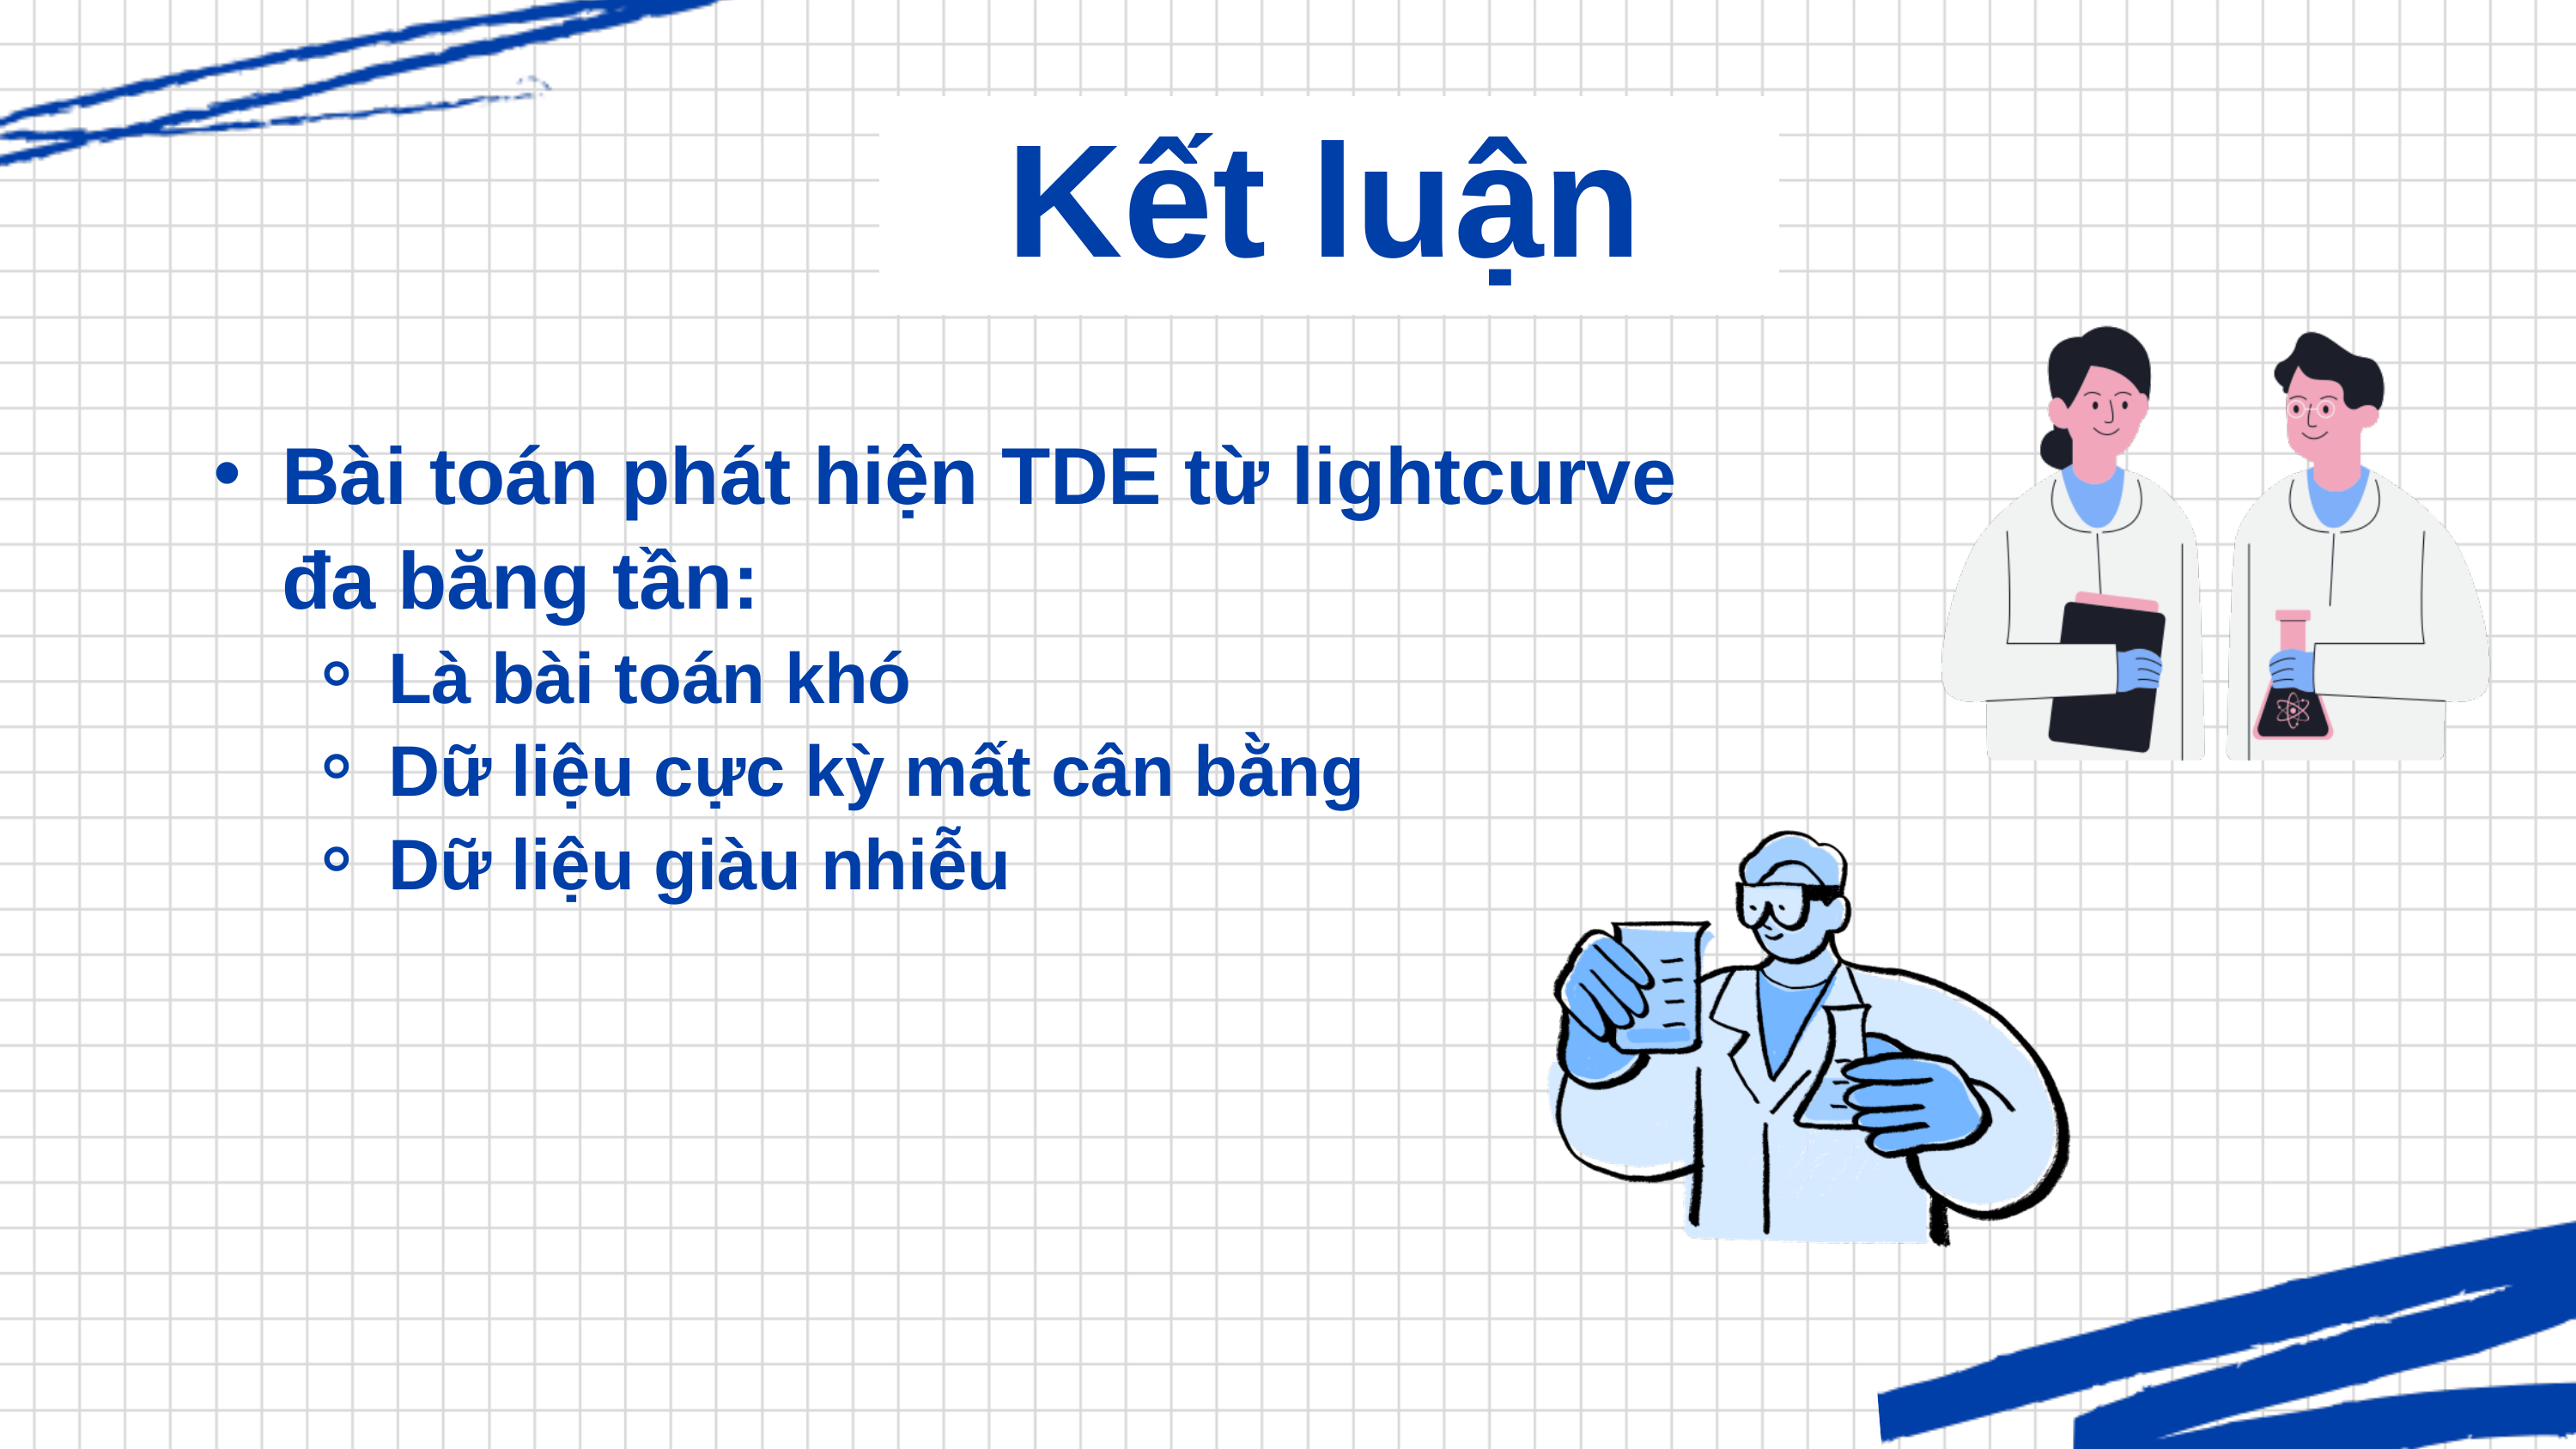

Kết luận

Bài toán phát hiện TDE từ lightcurve đa băng tần:
Là bài toán khó
Dữ liệu cực kỳ mất cân bằng
Dữ liệu giàu nhiễu